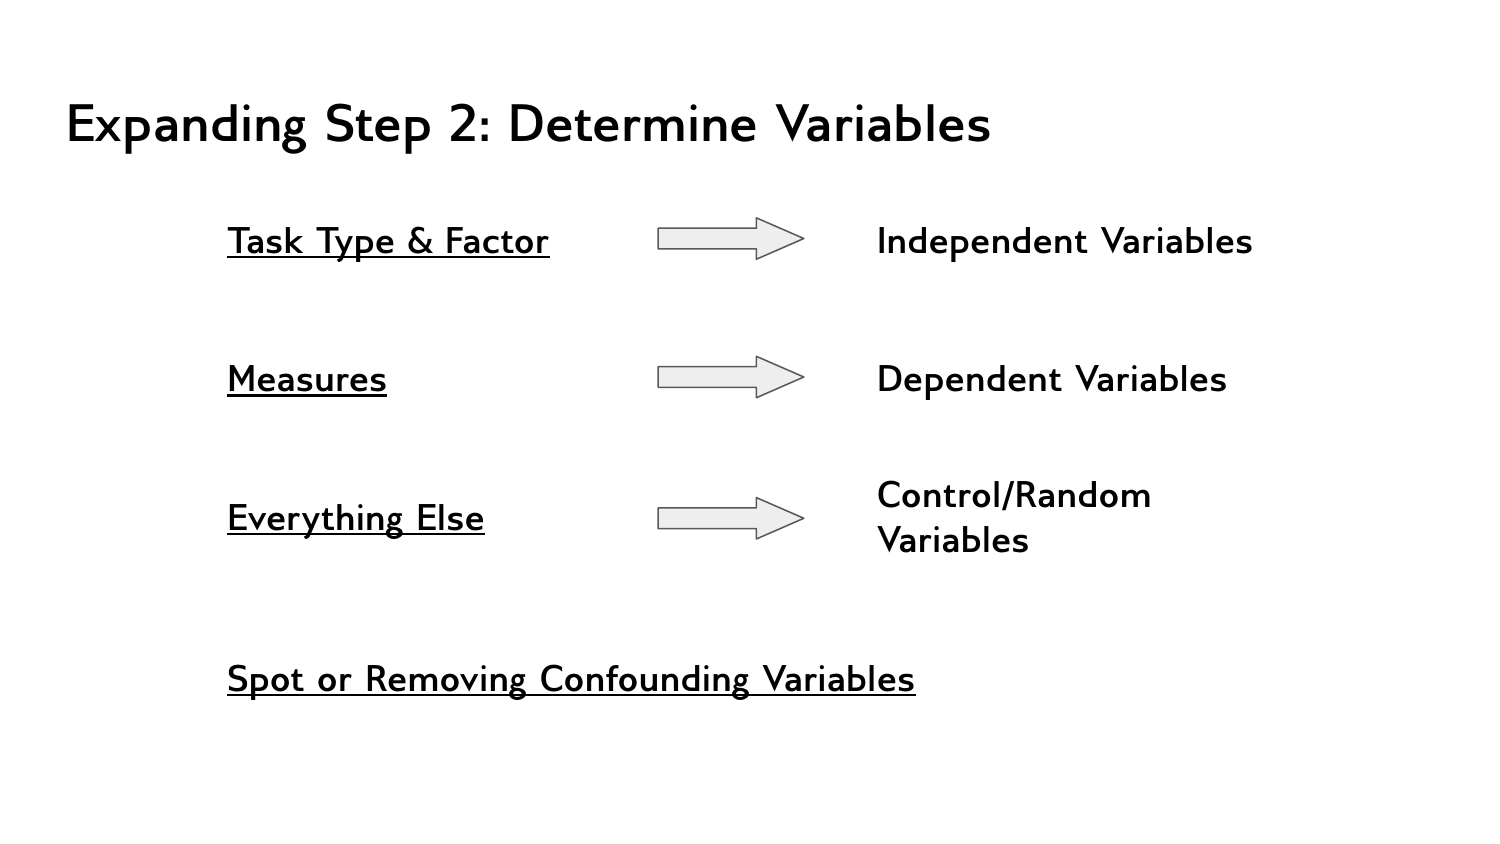

# Expanding Step 2: Determine Variables
Task Type & Factor
Independent Variables

Measures
Dependent Variables

Control/Random Variables
Everything Else

Spot or Removing Confounding Variables